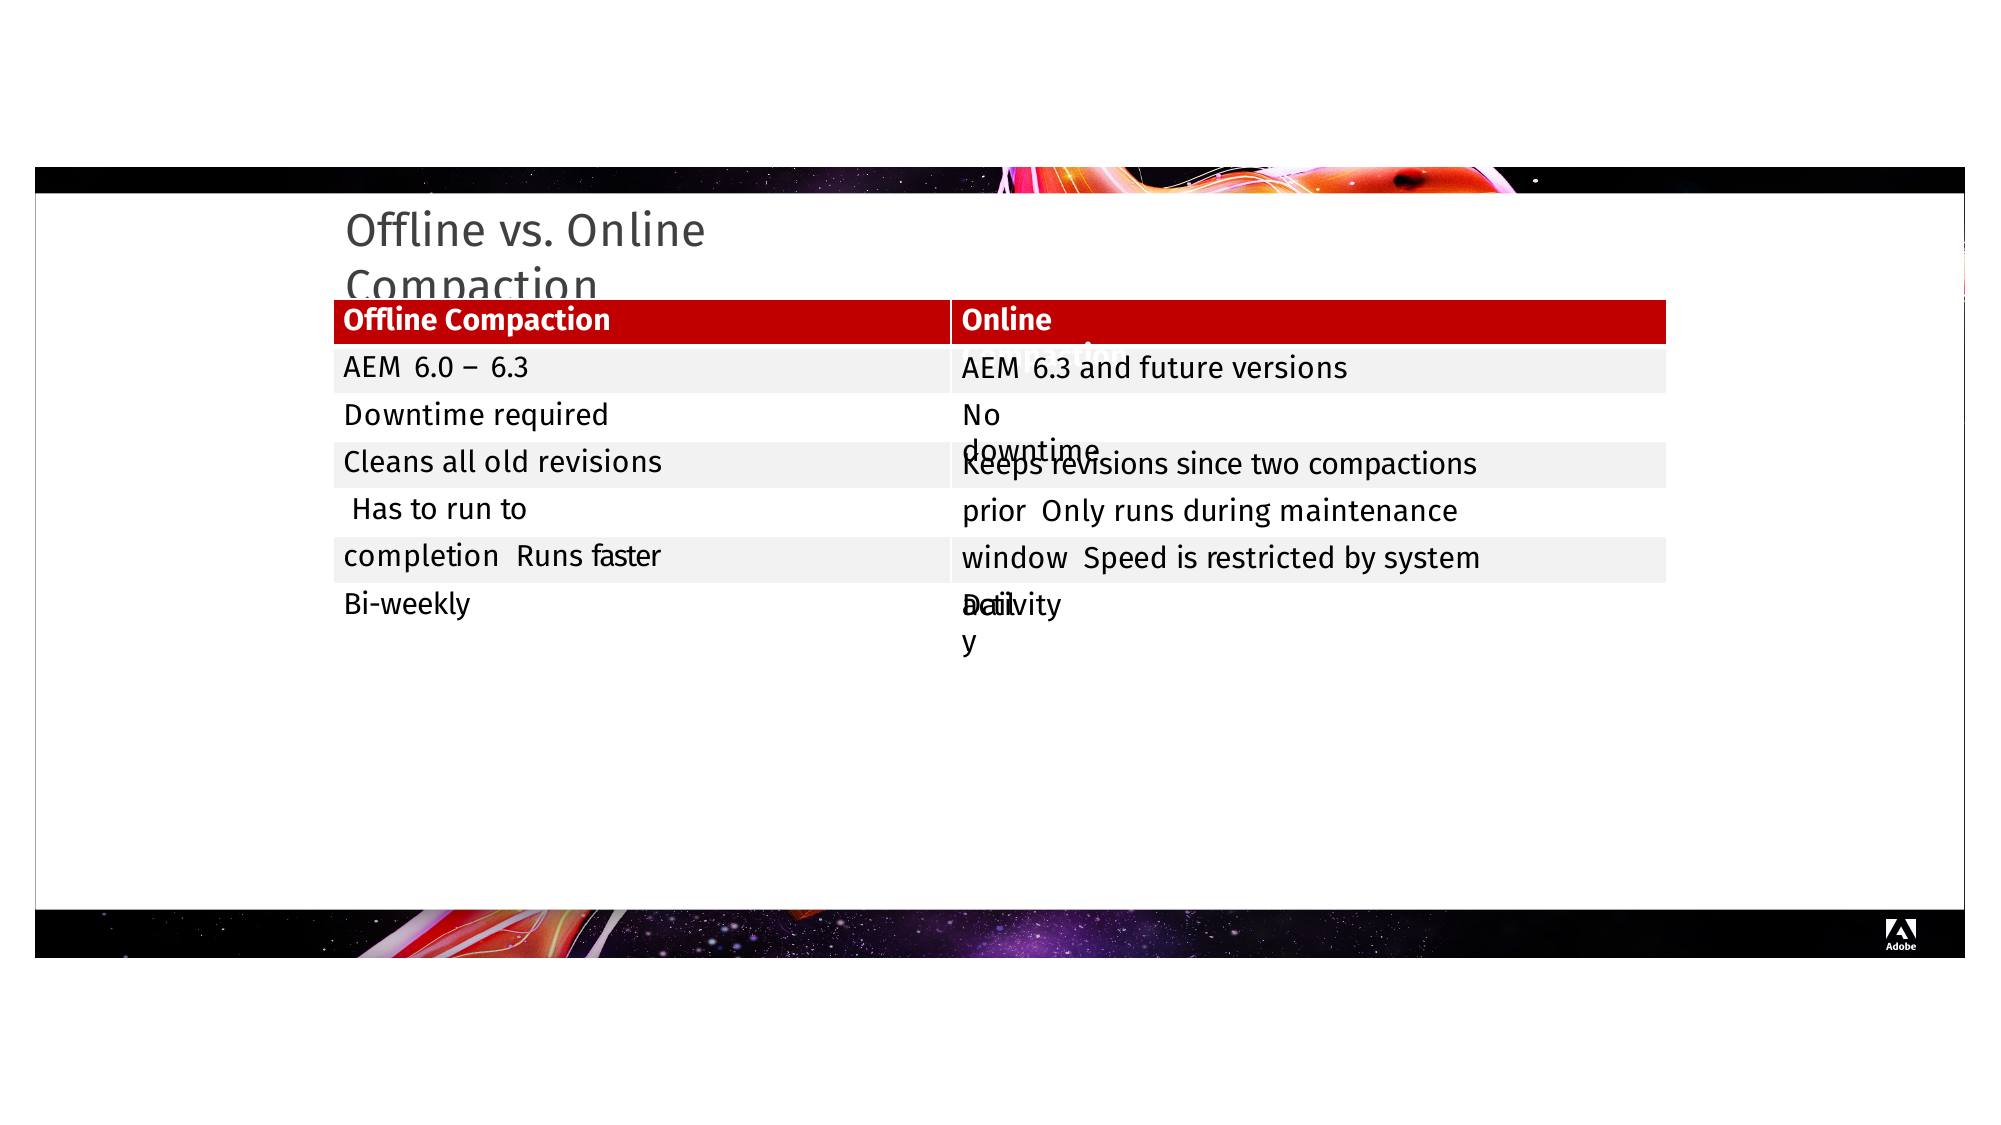

# Offline vs. Online Compaction
Offline Compaction
AEM 6.0 – 6.3
Downtime required  Cleans all old revisions  Has to run to completion  Runs faster
Bi-weekly
Online Compaction

AEM 6.3 and future versions

Keeps revisions since two compactions prior  Only runs during maintenance window  Speed is restricted by system activity
No downtime
Daily
© 2017 Adobe Systems Incorporated. All Rights Reserved. Adobe Confidential.
140